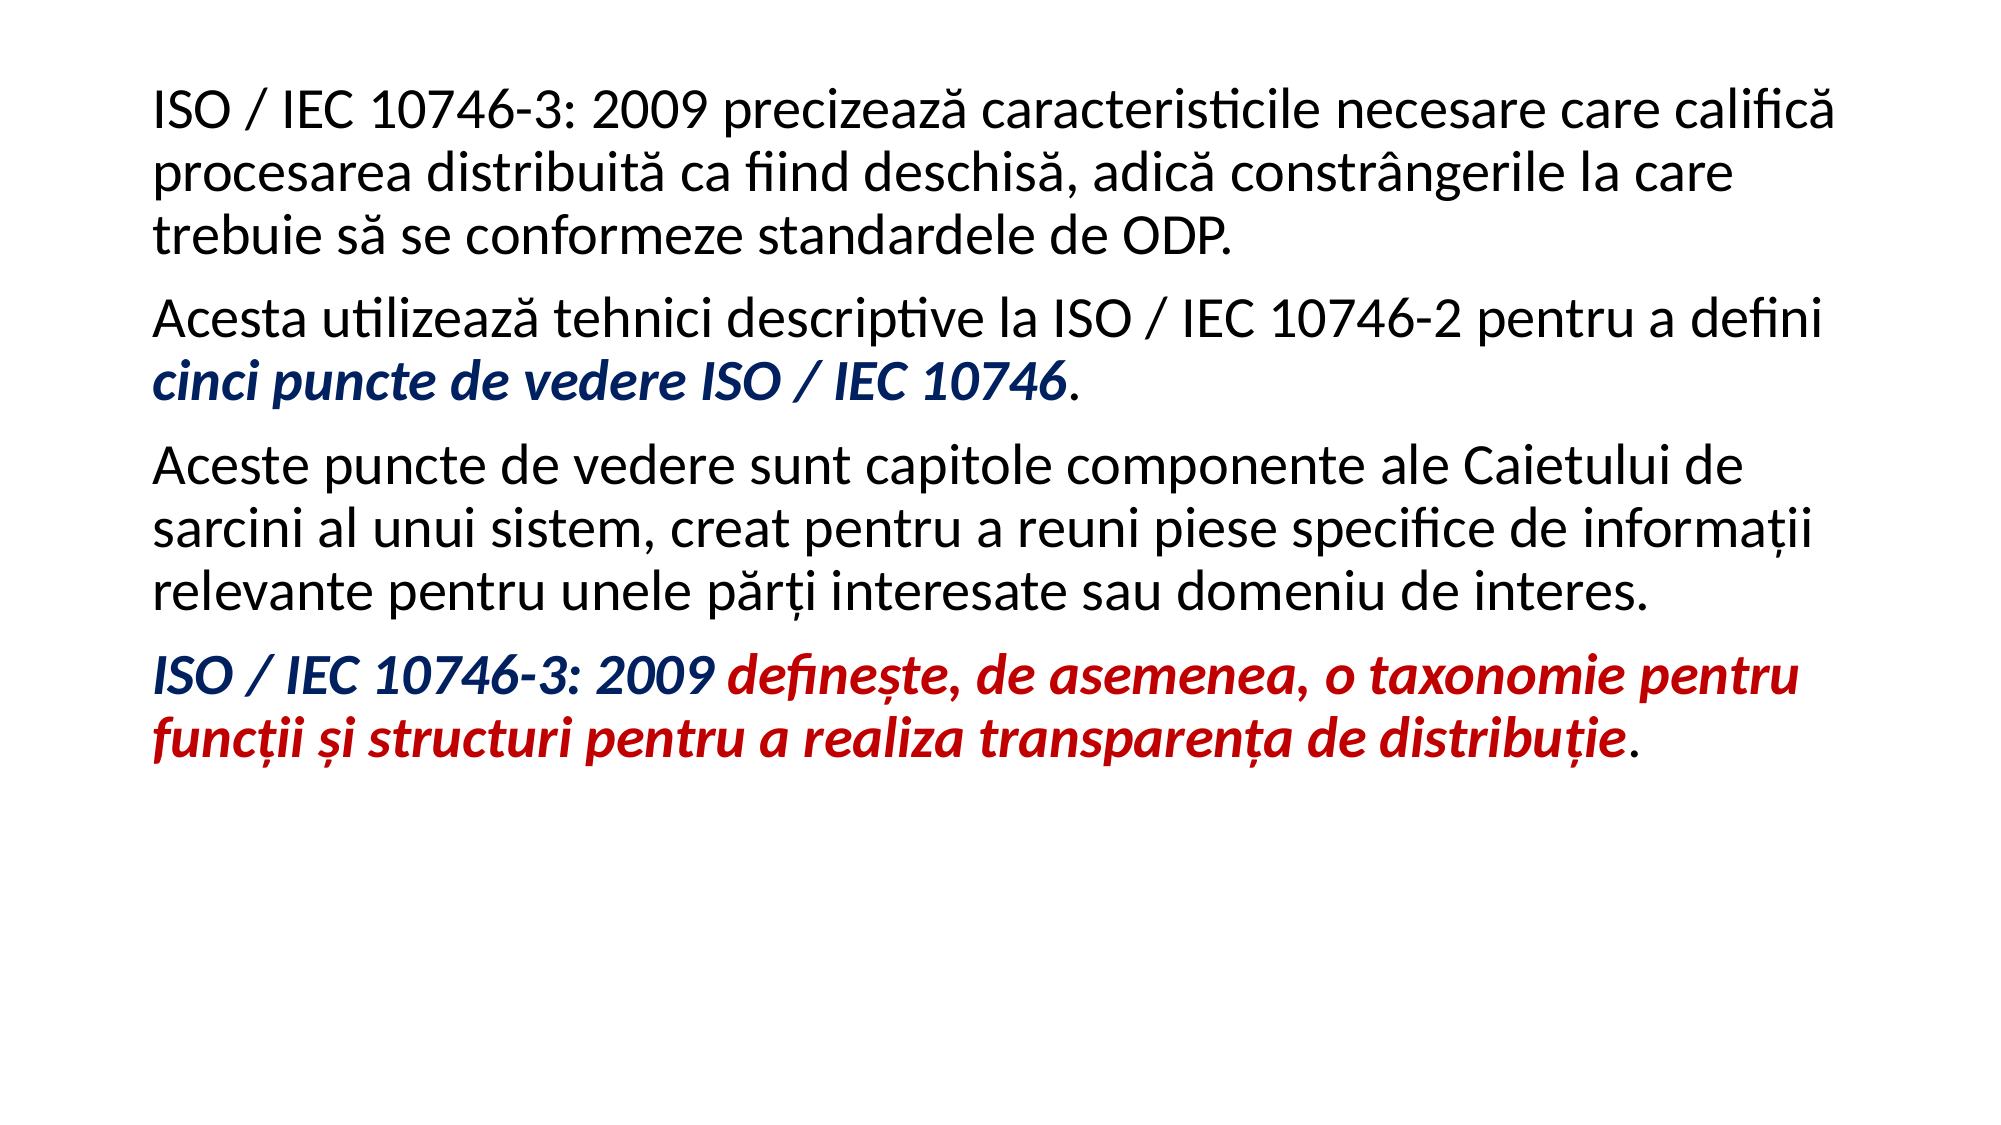

ISO / IEC 10746-3: 2009 precizează caracteristicile necesare care califică procesarea distribuită ca fiind deschisă, adică constrângerile la care trebuie să se conformeze standardele de ODP.
Acesta utilizează tehnici descriptive la ISO / IEC 10746-2 pentru a defini cinci puncte de vedere ISO / IEC 10746.
Aceste puncte de vedere sunt capitole componente ale Caietului de sarcini al unui sistem, creat pentru a reuni piese specifice de informaţii relevante pentru unele părţi interesate sau domeniu de interes.
ISO / IEC 10746-3: 2009 defineşte, de asemenea, o taxonomie pentru funcţii şi structuri pentru a realiza transparența de distribuţie.